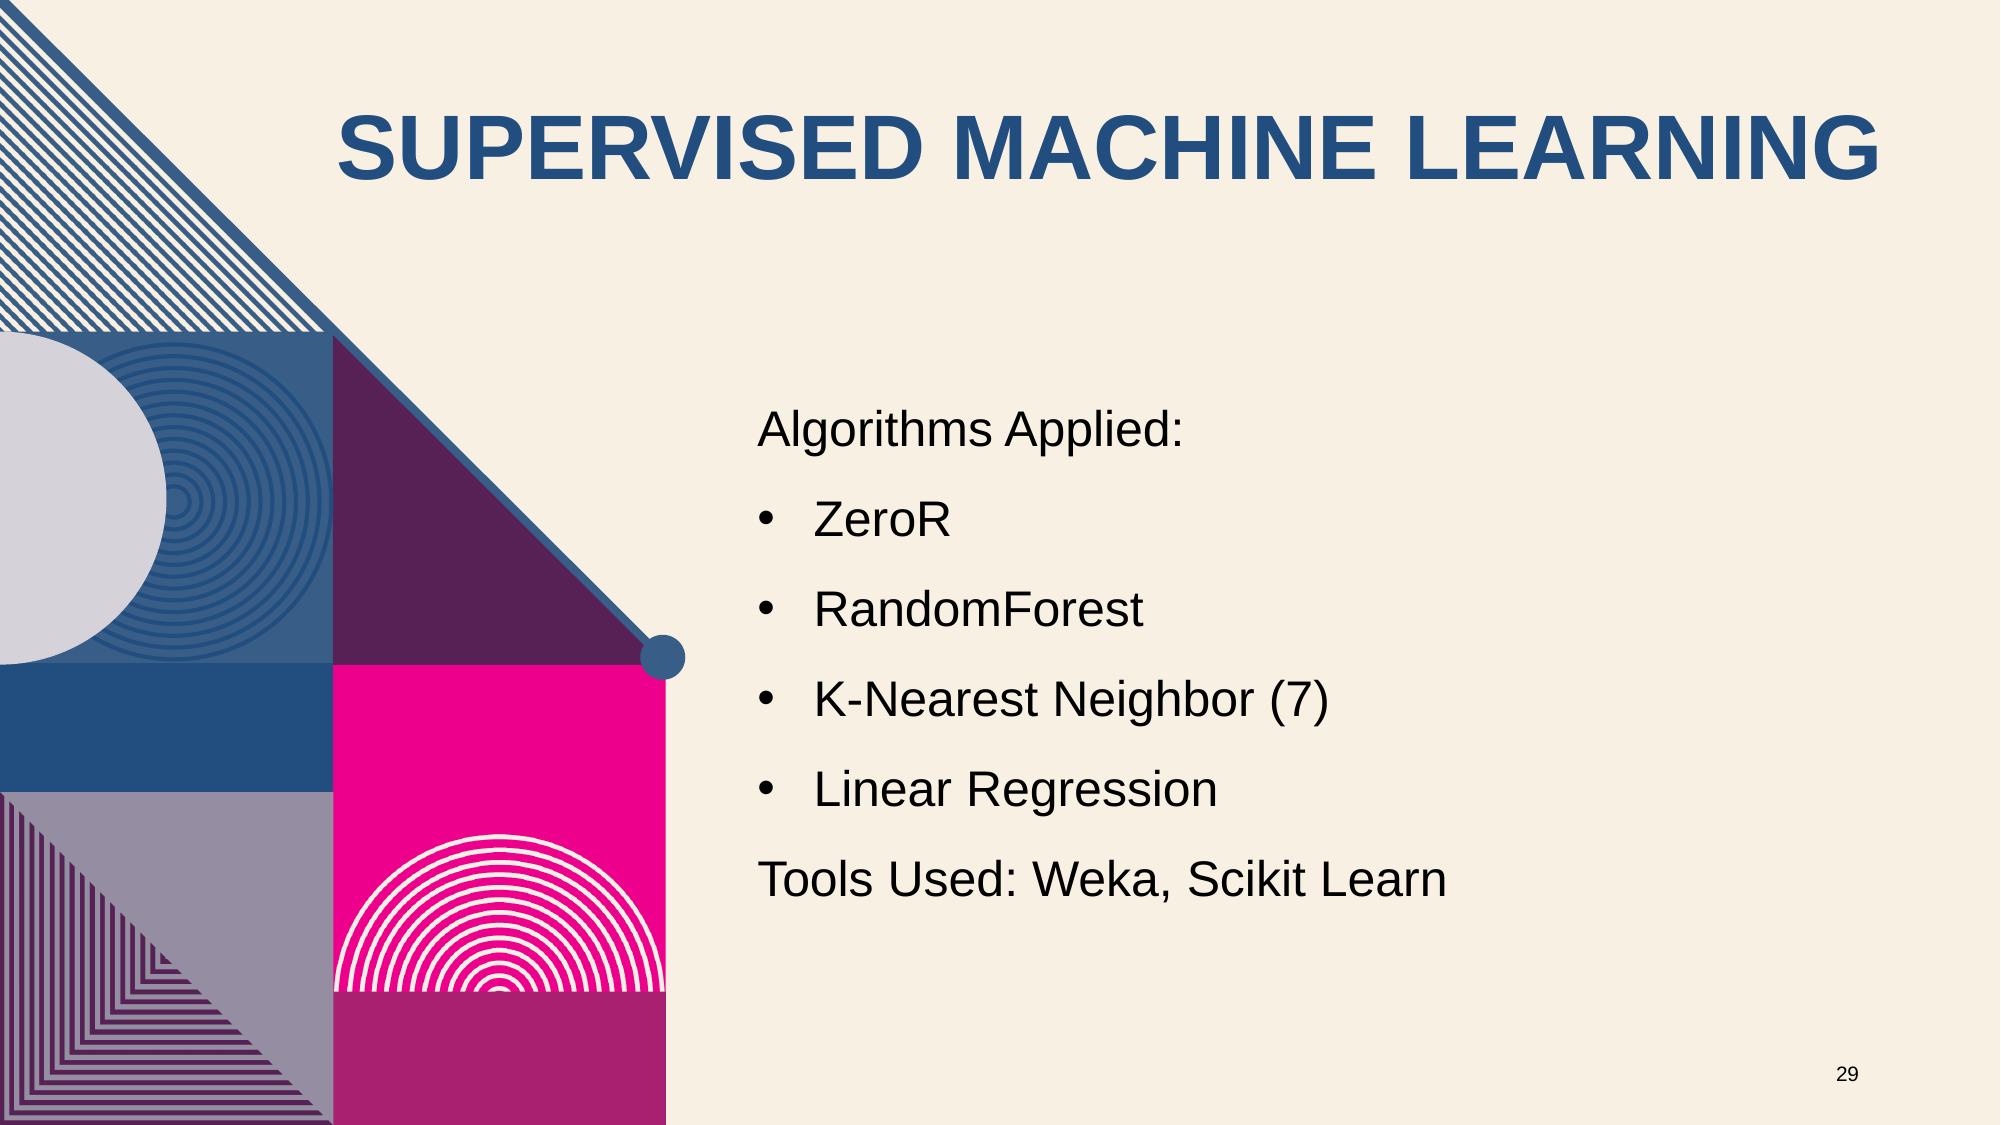

# supervised machine learning
Algorithms Applied:
ZeroR
RandomForest
K-Nearest Neighbor (7)
Linear Regression
Tools Used: Weka, Scikit Learn
29